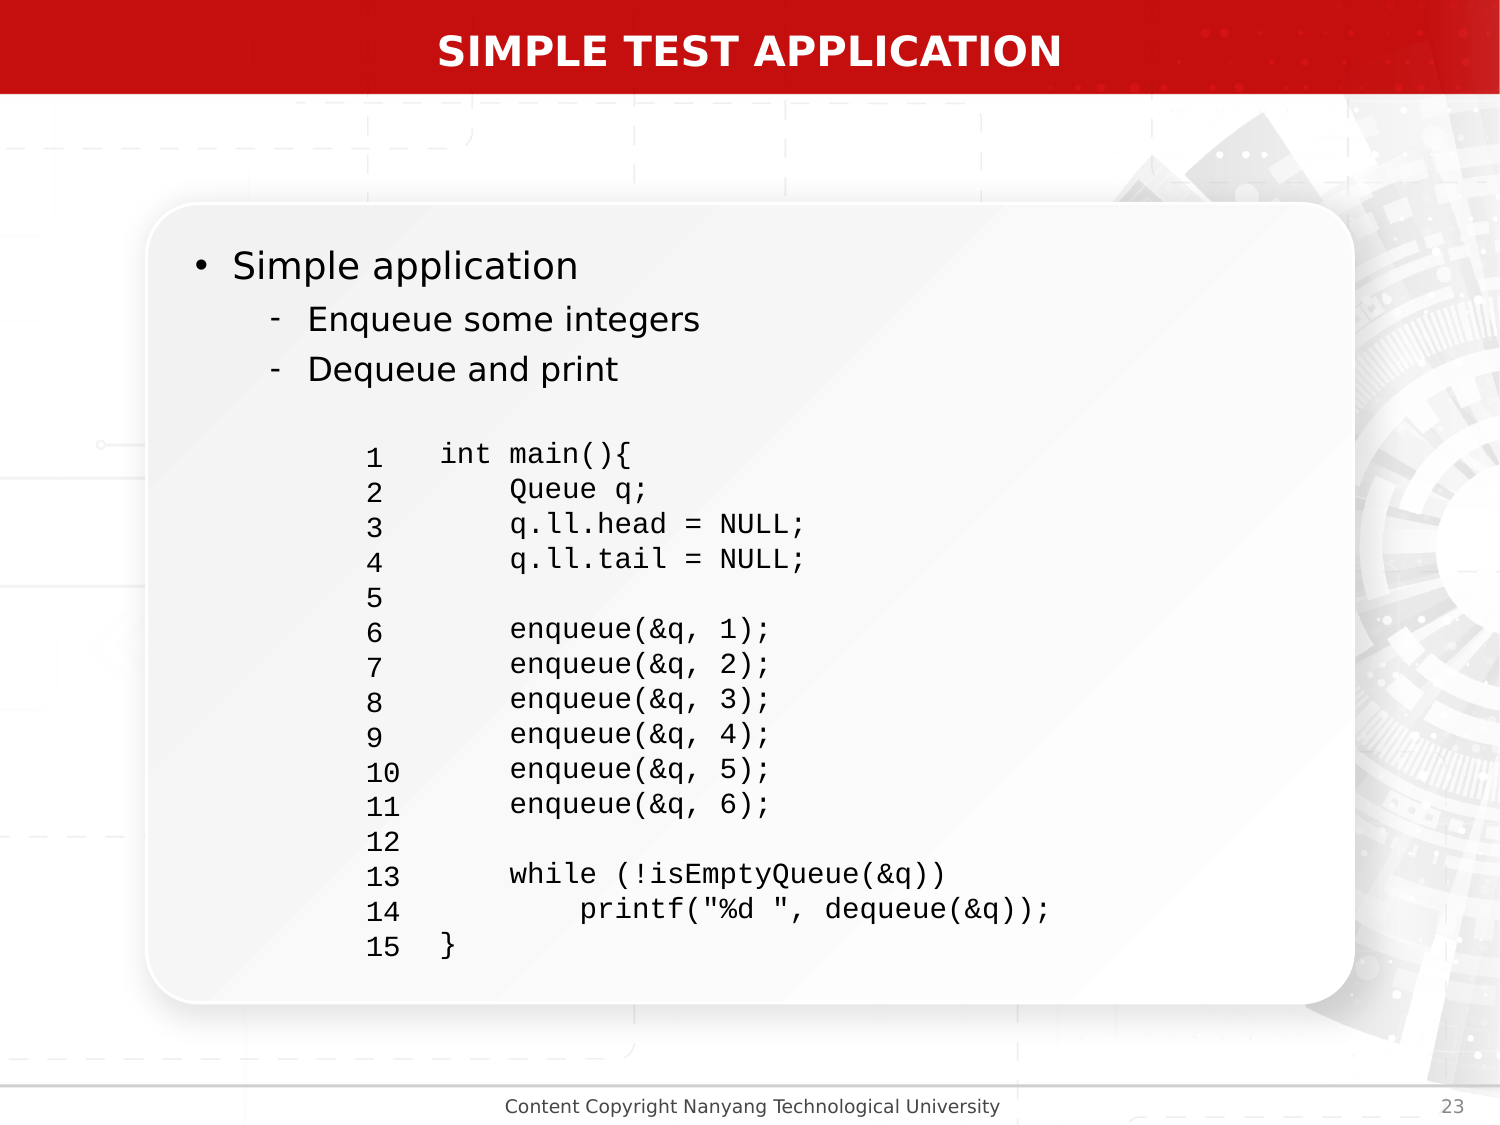

SIMPLE TEST APPLICATION

Simple application
Enqueue some integers
Dequeue and print

int main(){
    Queue q;
    q.ll.head = NULL;
    q.ll.tail = NULL;

    enqueue(&q, 1);
    enqueue(&q, 2);
    enqueue(&q, 3);
    enqueue(&q, 4);
    enqueue(&q, 5);
    enqueue(&q, 6);

    while (!isEmptyQueue(&q))
        printf("%d ", dequeue(&q));
}
1
2
3
4
5
6
7
8
9
10
11
12
13
14
15